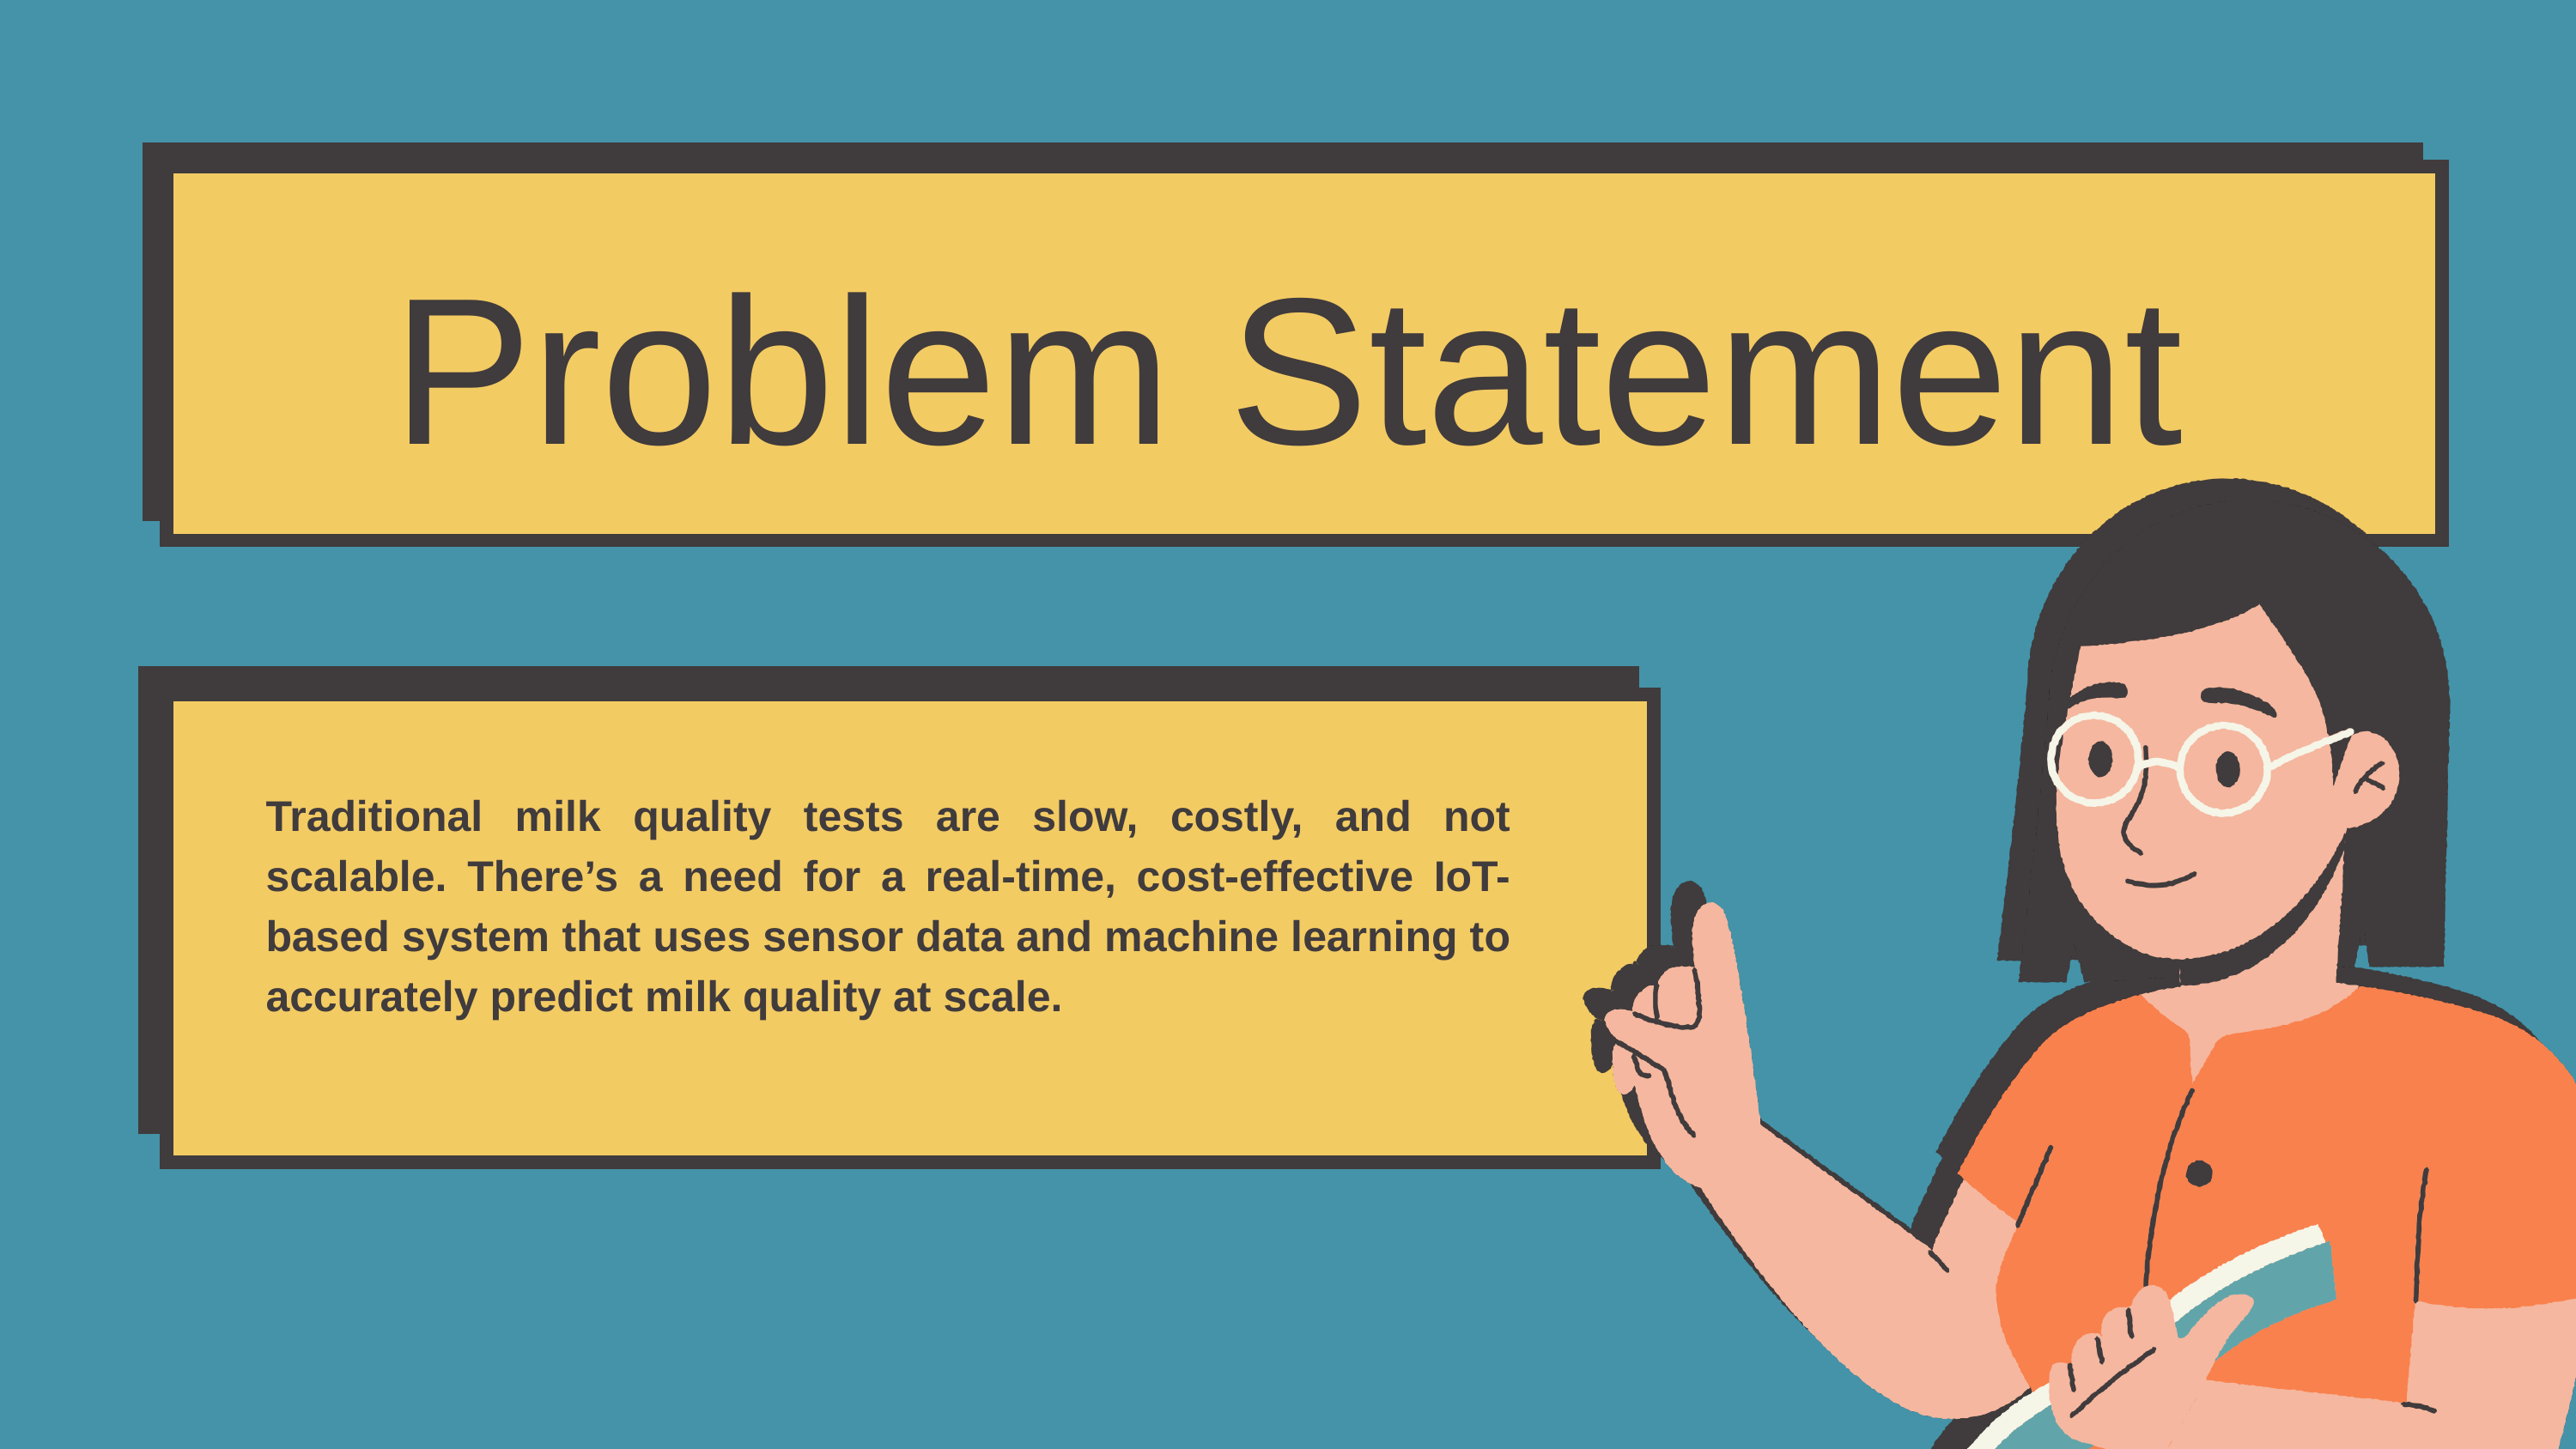

Problem Statement

Traditional milk quality tests are slow, costly, and not scalable. There’s a need for a real-time, cost-effective IoT-based system that uses sensor data and machine learning to accurately predict milk quality at scale.